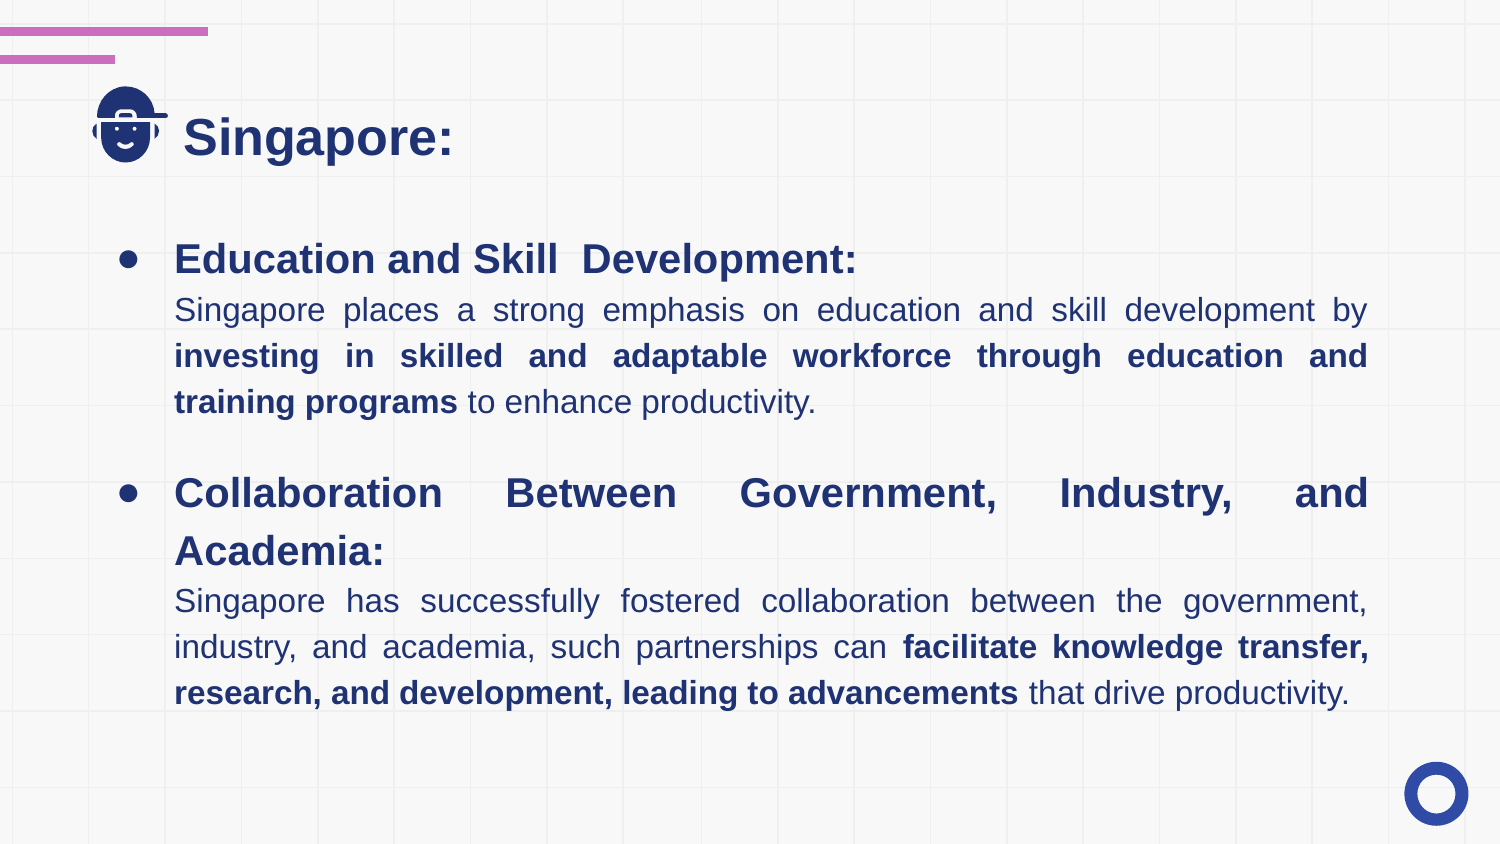

Singapore:

Education and Skill  Development:
Singapore places a strong emphasis on education and skill development by investing in skilled and adaptable workforce through education and training programs to enhance productivity.

Collaboration Between Government, Industry, and Academia:
Singapore has successfully fostered collaboration between the government, industry, and academia, such partnerships can facilitate knowledge transfer, research, and development, leading to advancements that drive productivity.